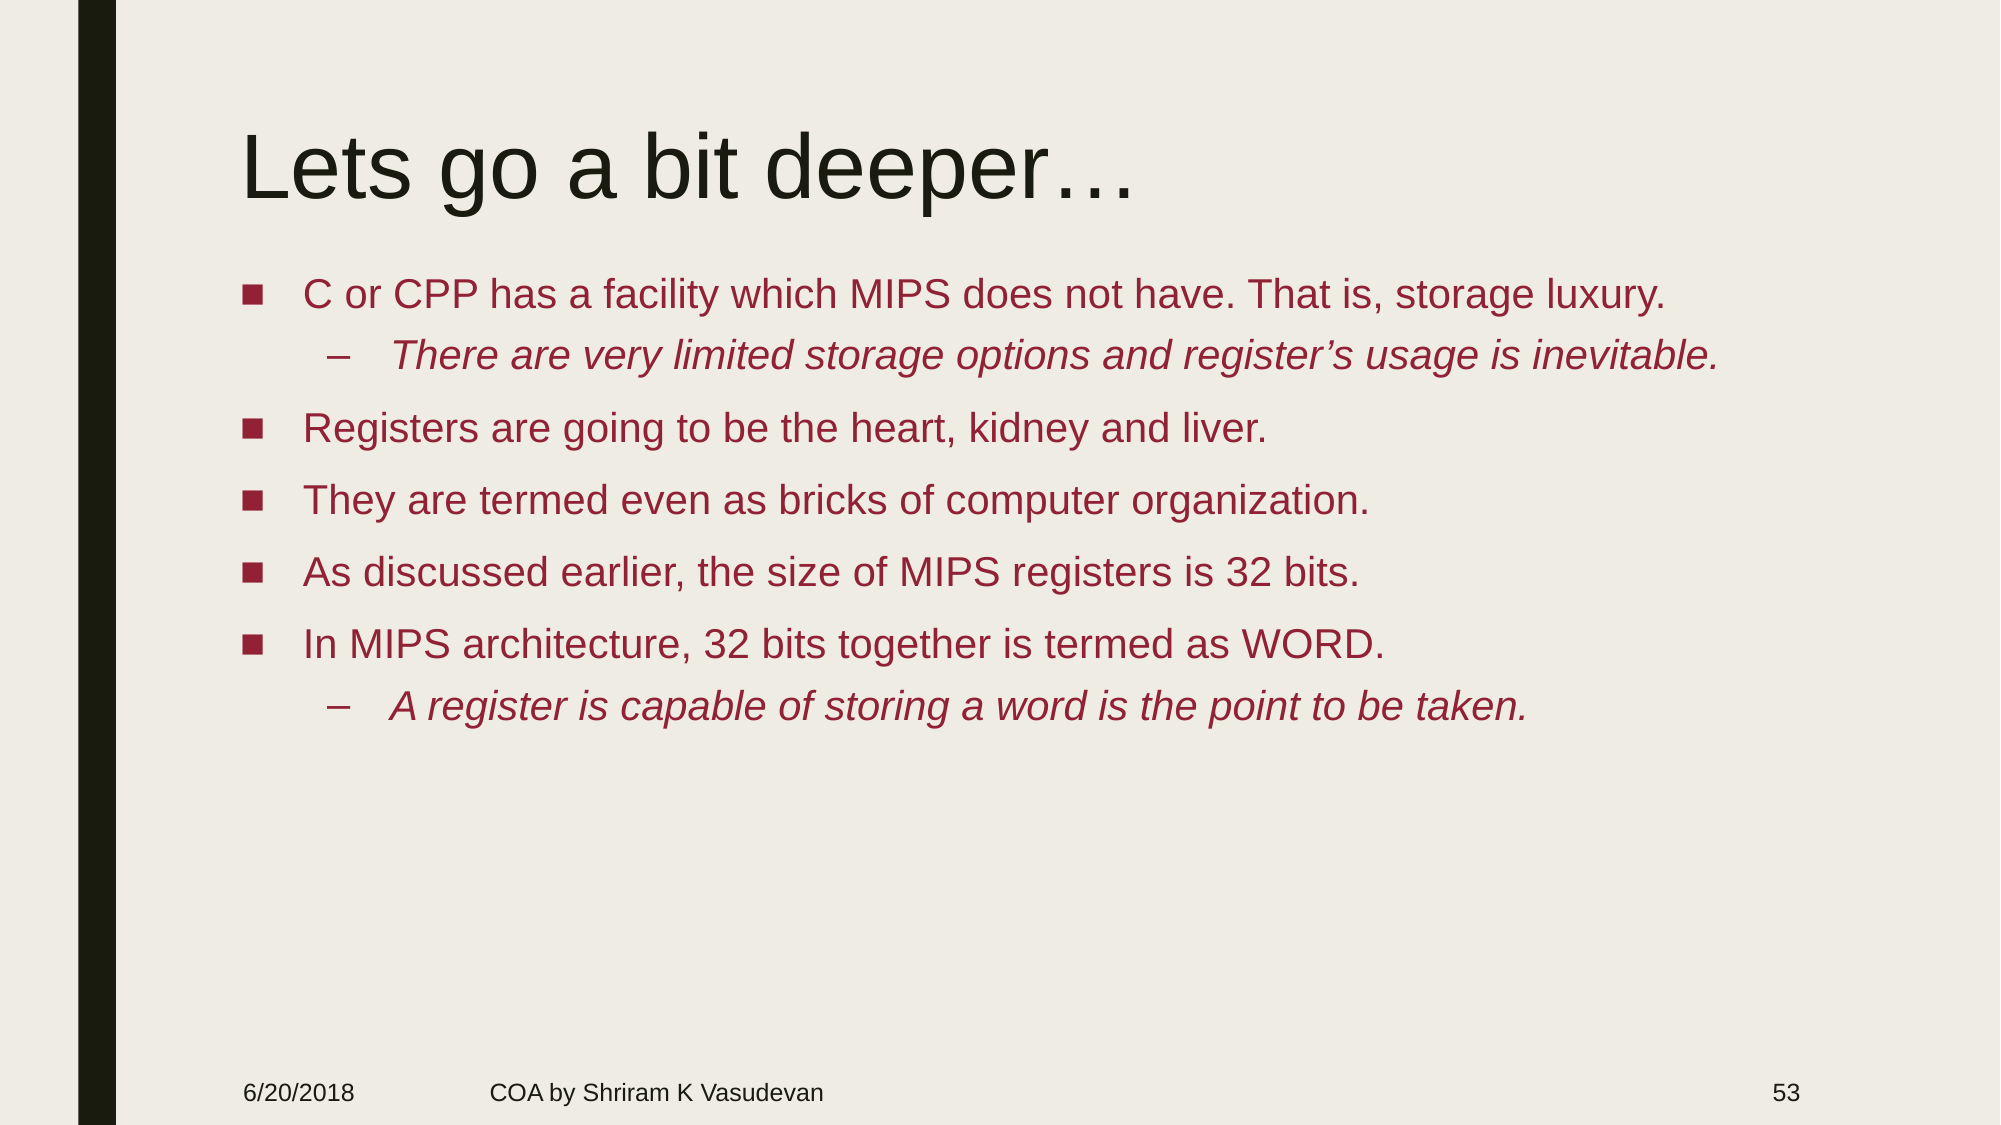

# Lets go a bit deeper…
C or CPP has a facility which MIPS does not have. That is, storage luxury.
There are very limited storage options and register’s usage is inevitable.
Registers are going to be the heart, kidney and liver.
They are termed even as bricks of computer organization.
As discussed earlier, the size of MIPS registers is 32 bits.
In MIPS architecture, 32 bits together is termed as WORD.
A register is capable of storing a word is the point to be taken.
6/20/2018
COA by Shriram K Vasudevan
53